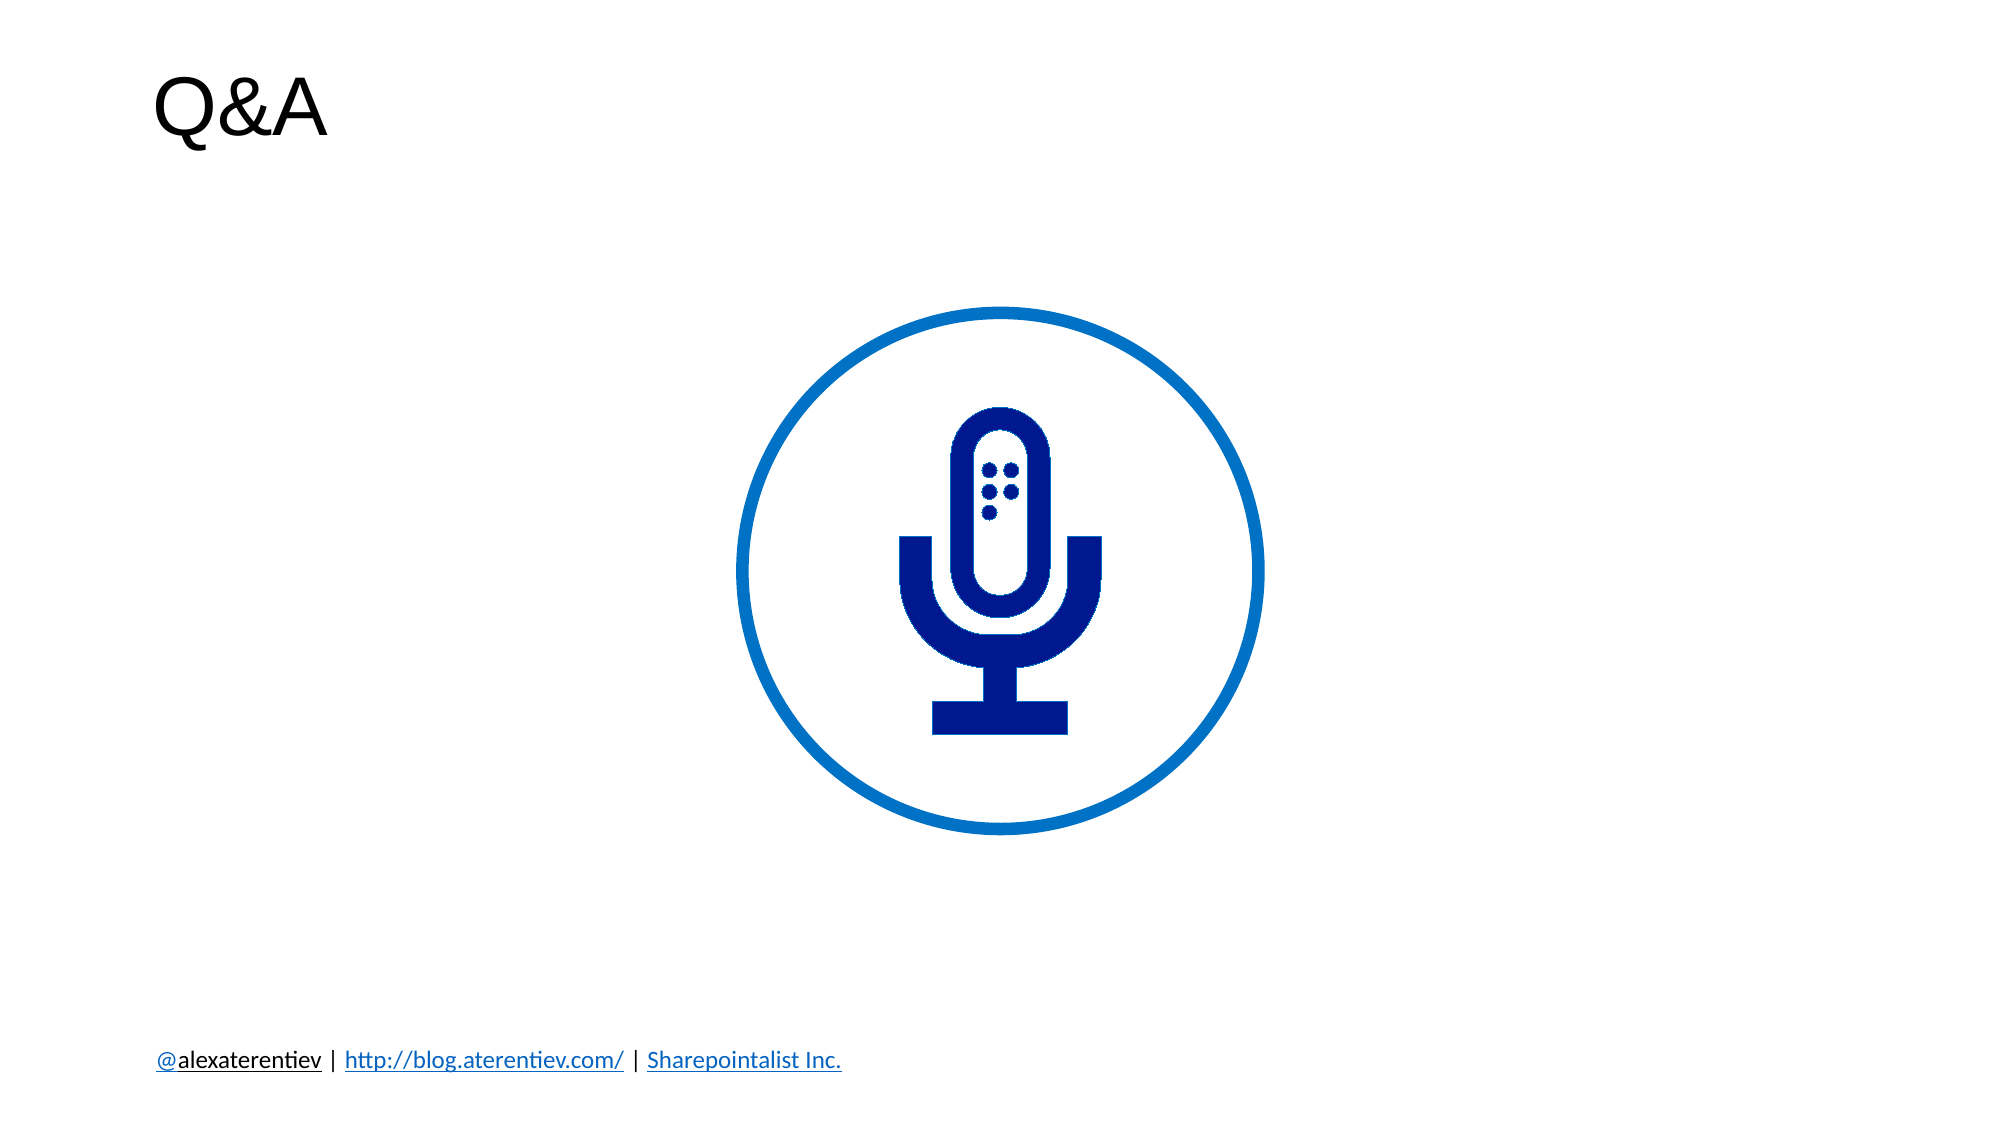

# Q&A

@alexaterentiev | http://blog.aterentiev.com/ | Sharepointalist Inc.